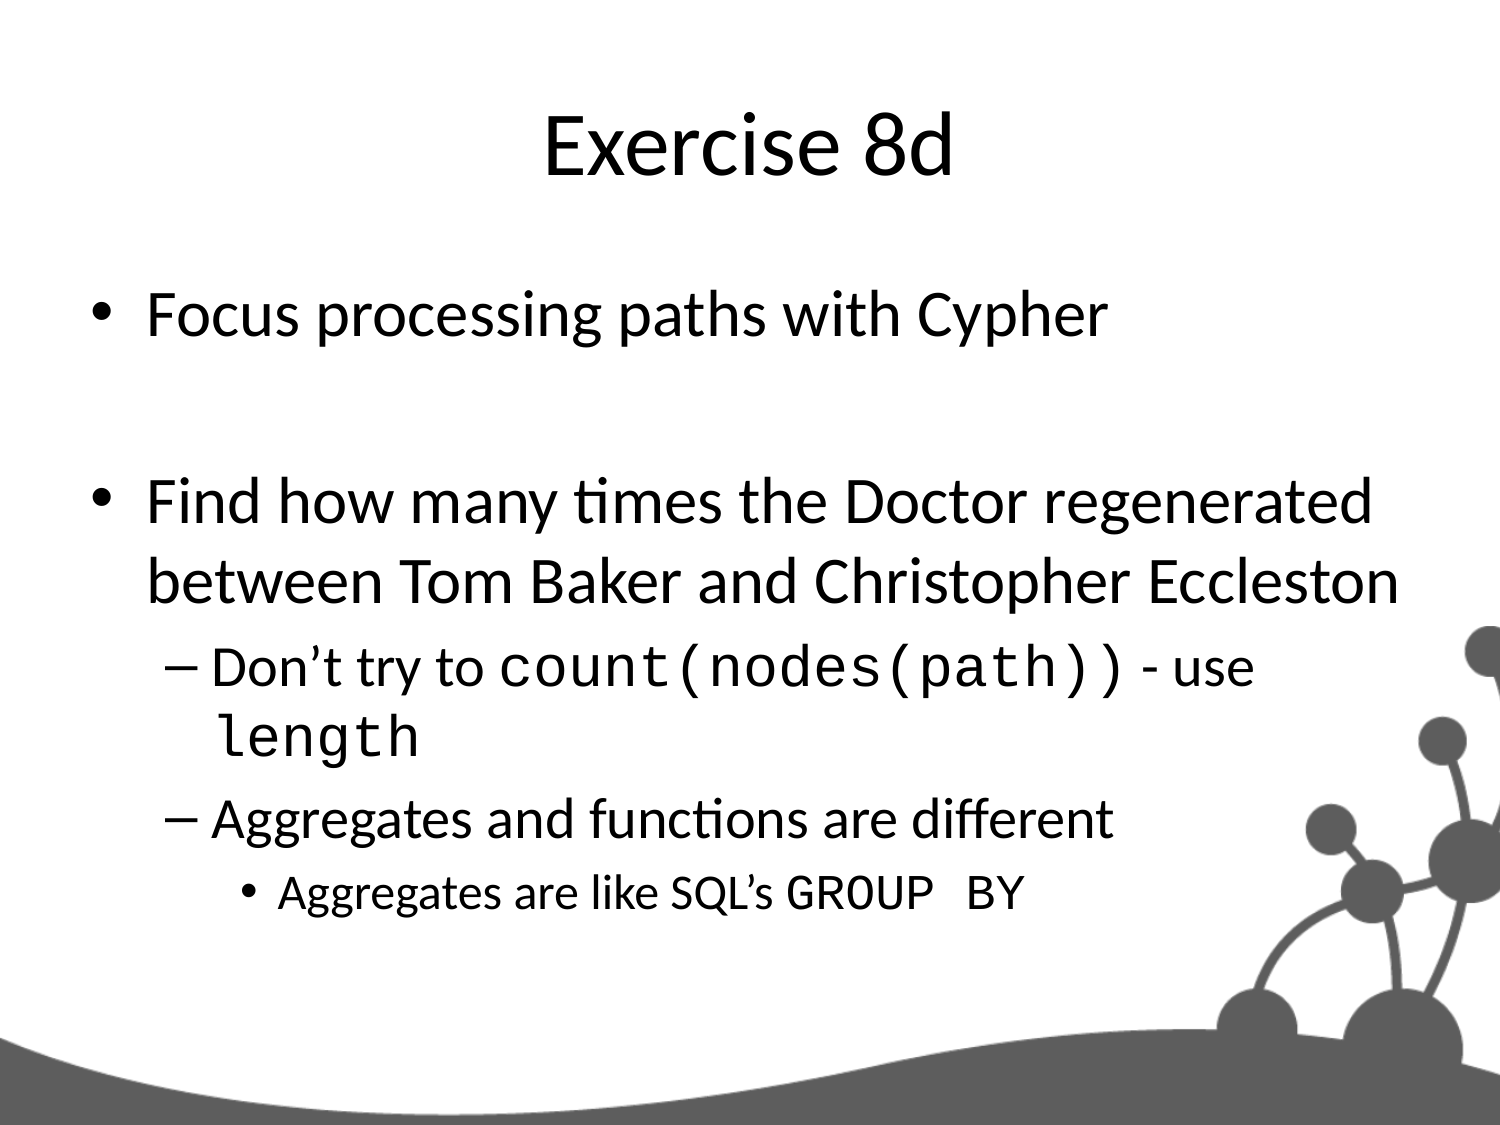

# Exercise 8d
Focus processing paths with Cypher

Find how many times the Doctor regenerated between Tom Baker and Christopher Eccleston
Don’t try to count(nodes(path)) - use length
Aggregates and functions are different
Aggregates are like SQL’s GROUP BY